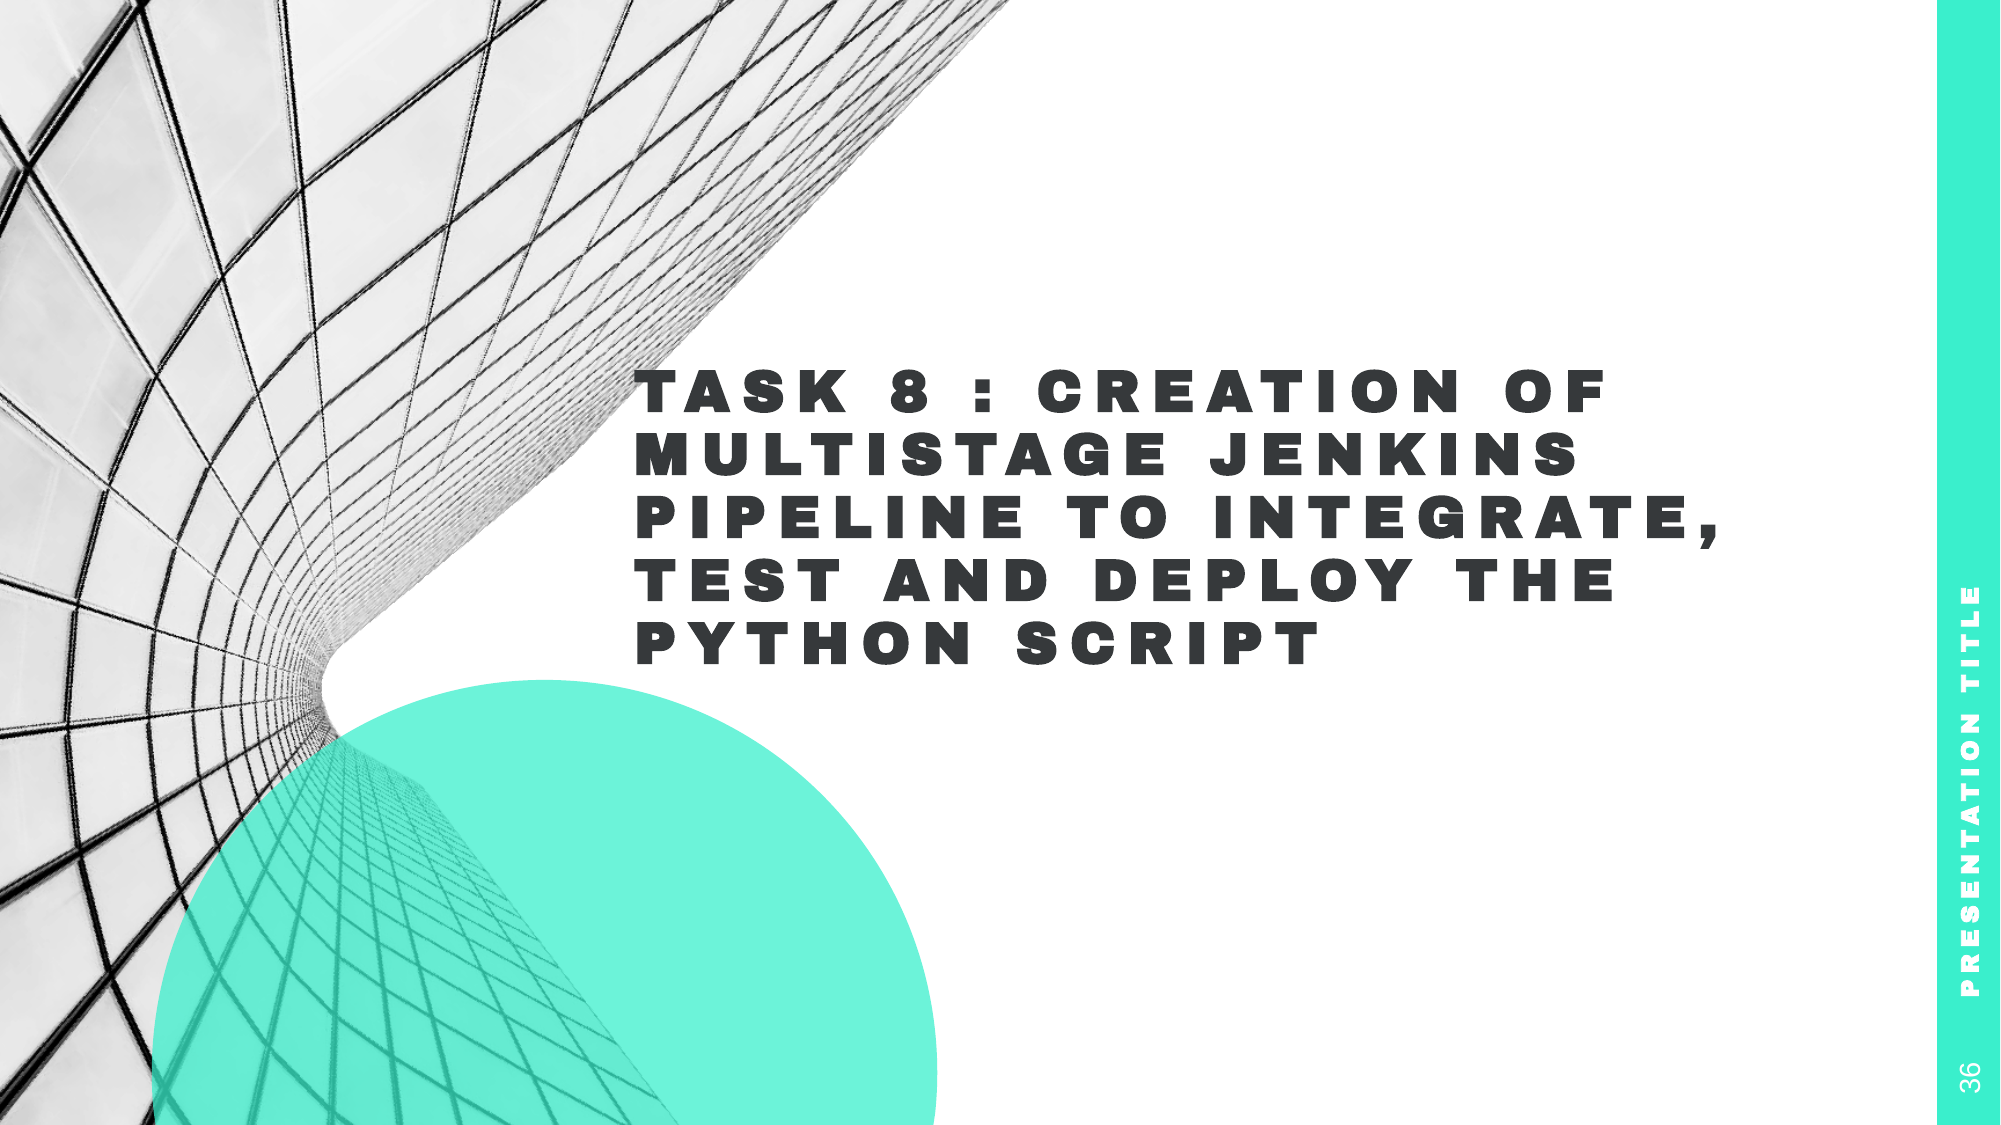

# Task 8 : creation of multistage jenkins pipeline to integrate, test and deploy the python script
Presentation Title
36